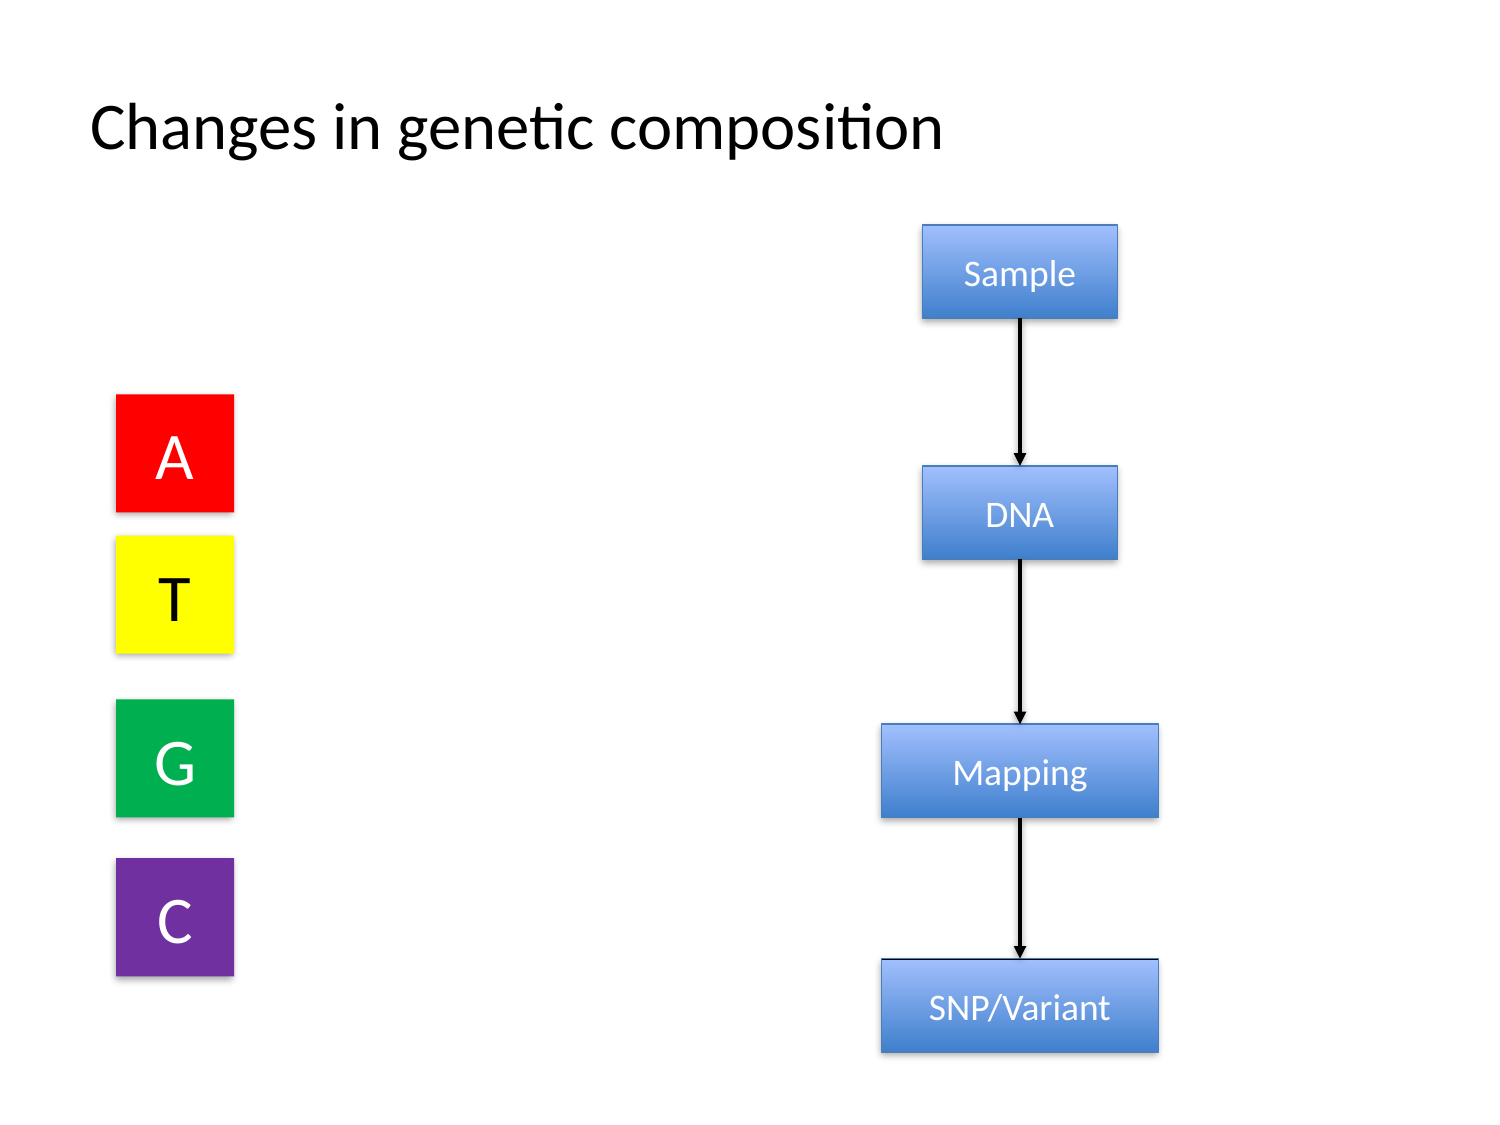

Changes in genetic composition
Sample
A
DNA
T
G
Mapping
C
SNP/Variant